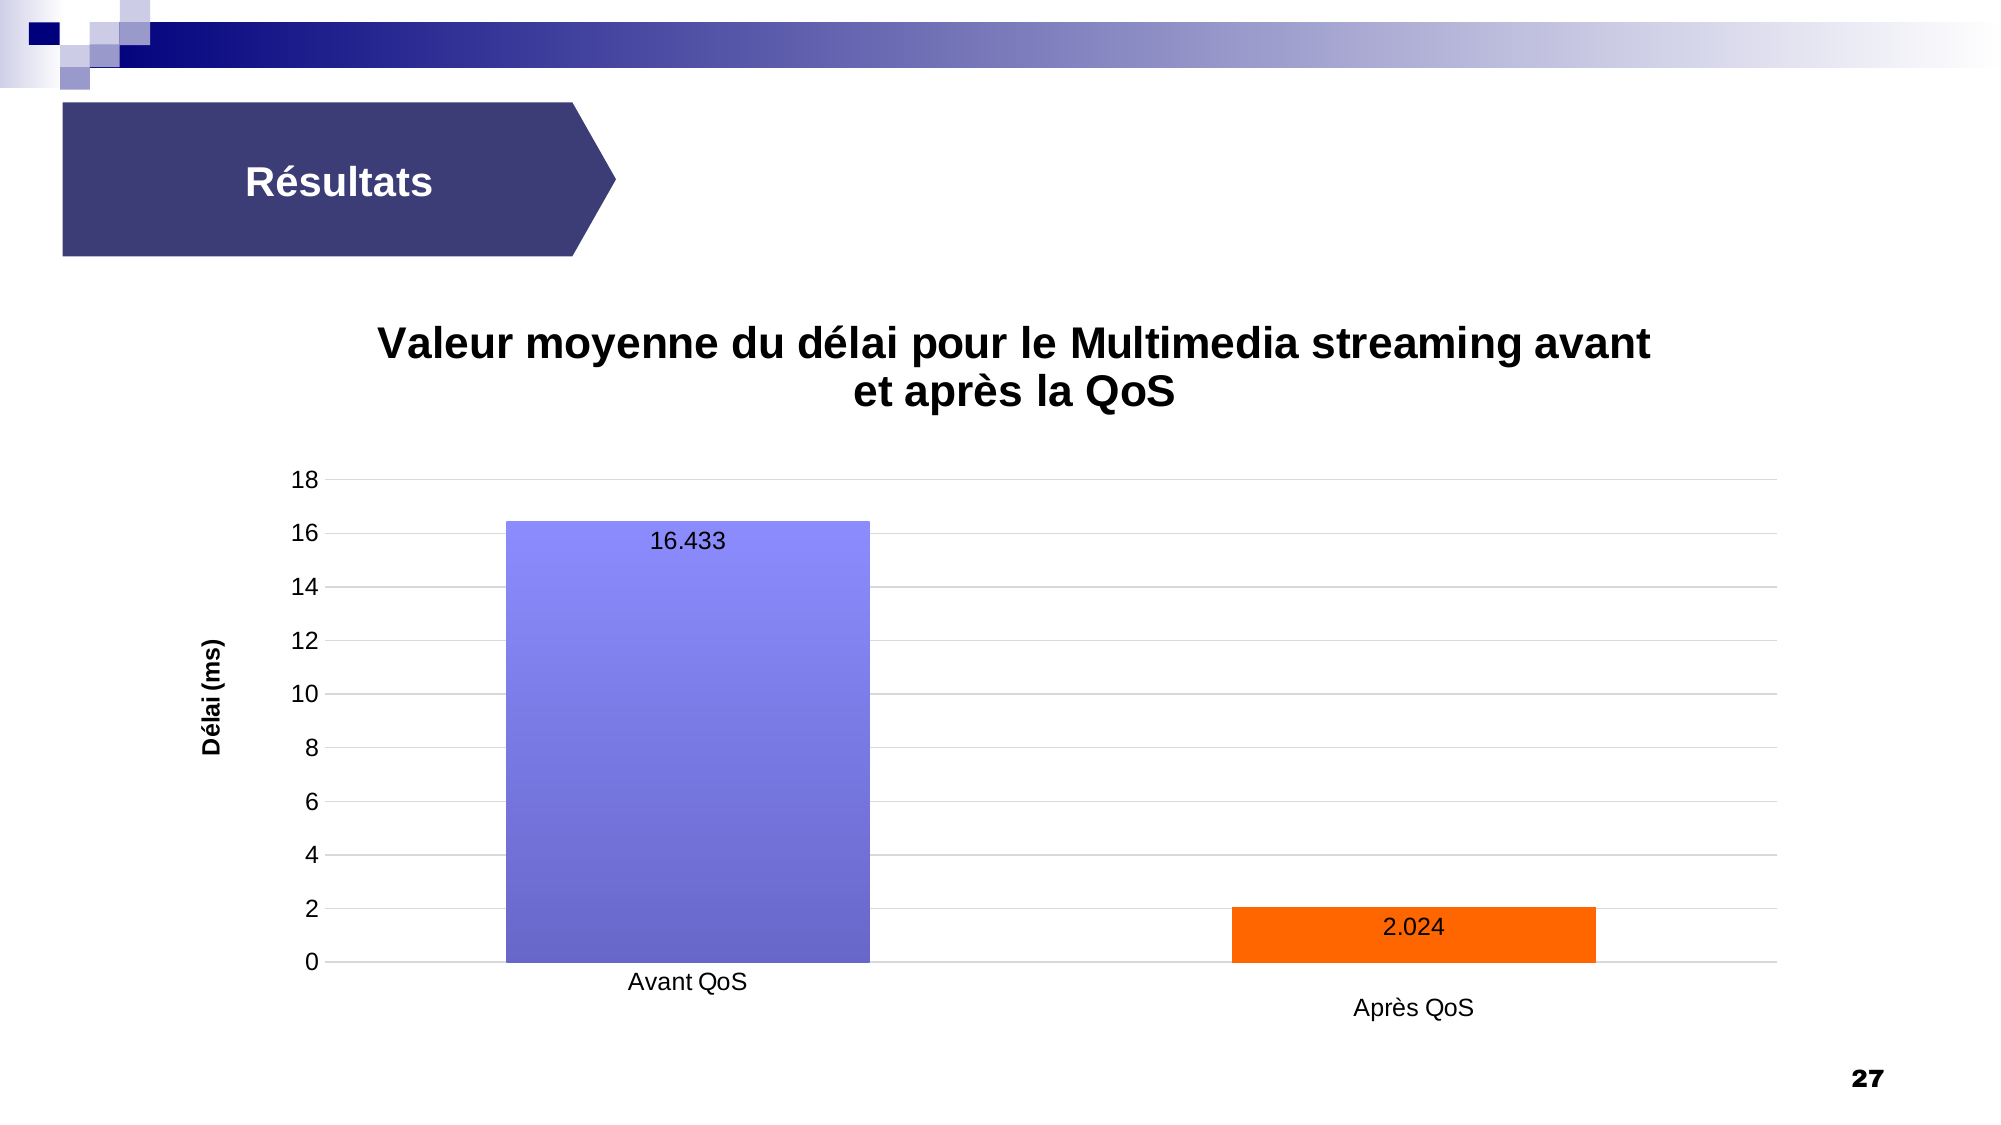

Résultats

### Chart: Valeur moyenne du délai pour le Multimedia streaming avant et après la QoS

| Category |  |
|---|---|
| Avant QoS | 16.433 |
|
Après QoS | 2.024 |27